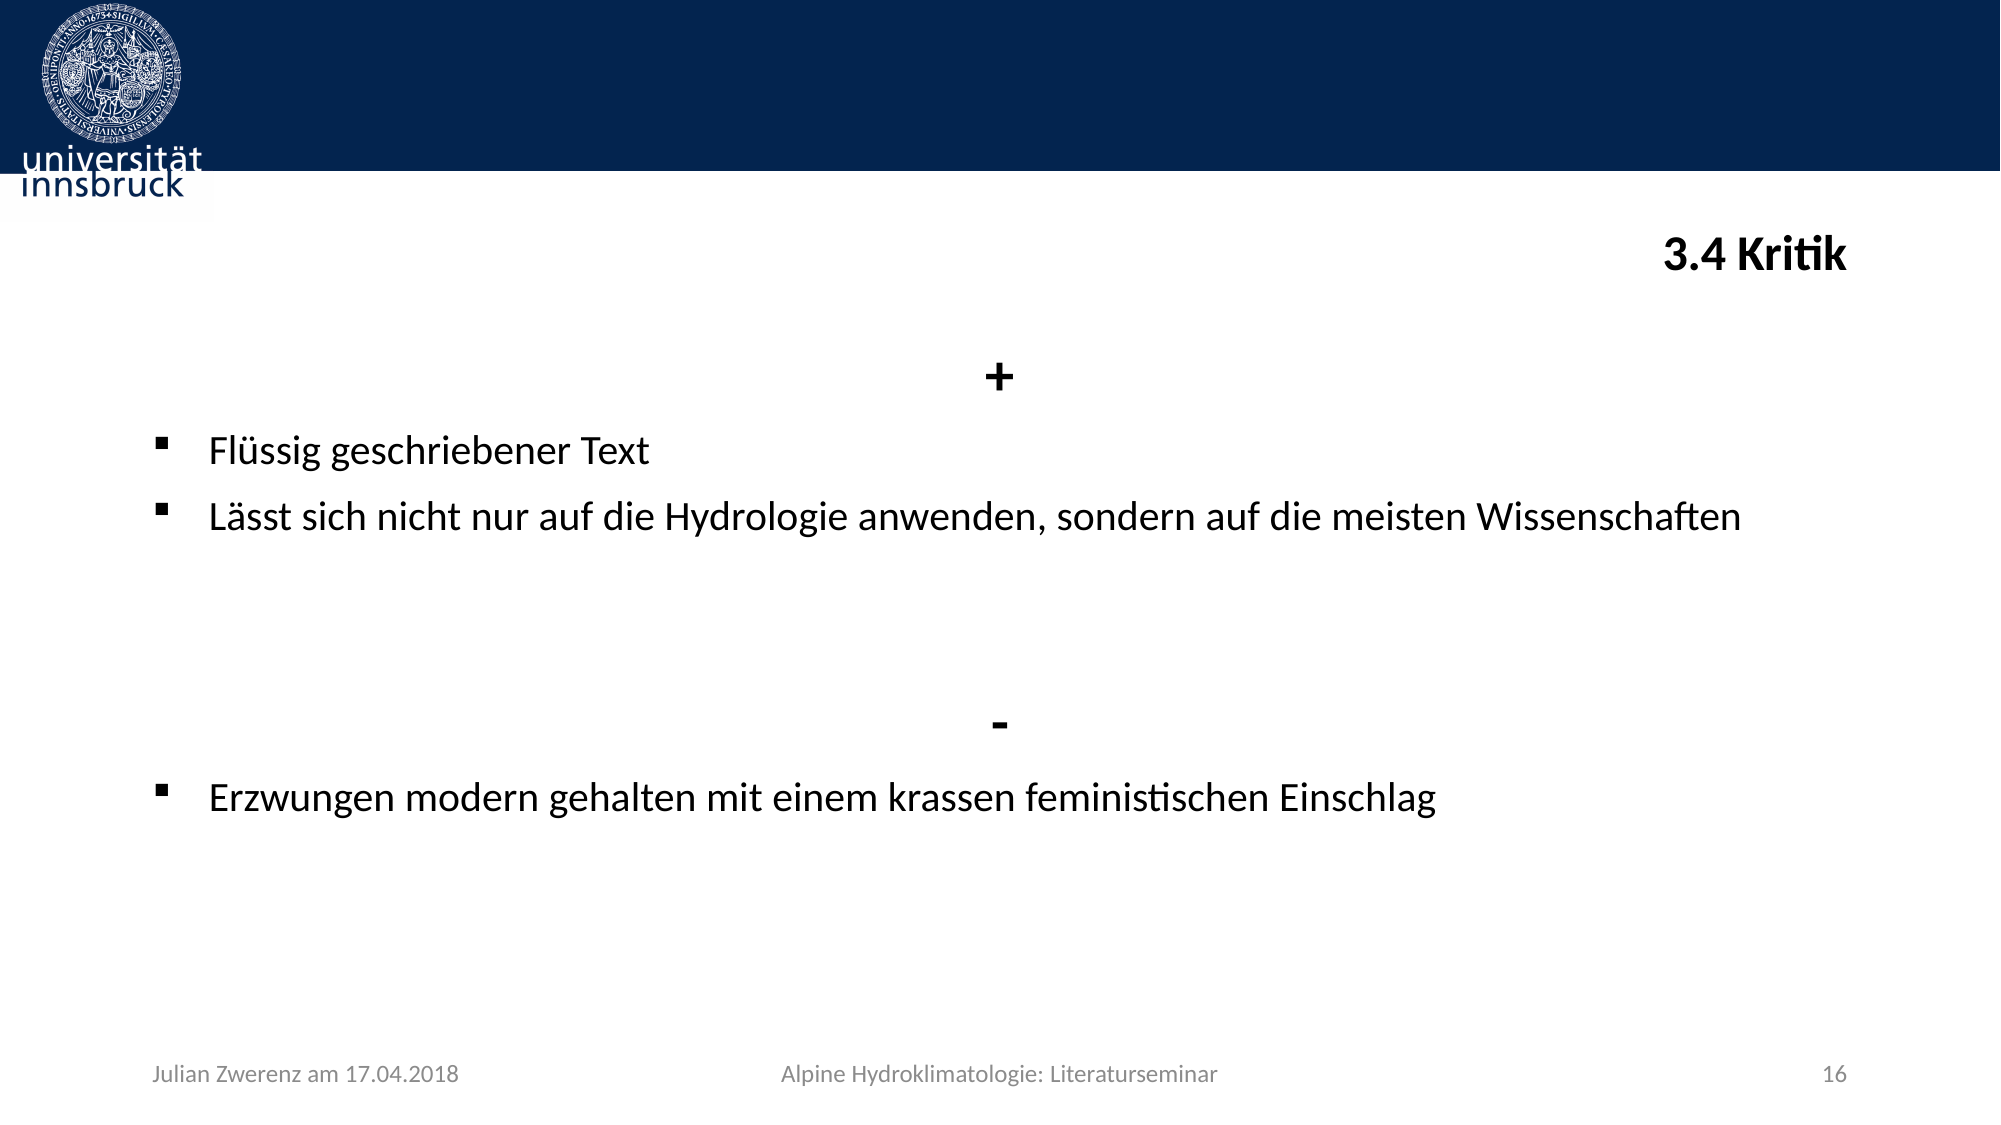

# 3.4 Kritik
+
Flüssig geschriebener Text
Lässt sich nicht nur auf die Hydrologie anwenden, sondern auf die meisten Wissenschaften

-
Erzwungen modern gehalten mit einem krassen feministischen Einschlag
Julian Zwerenz am 17.04.2018
Alpine Hydroklimatologie: Literaturseminar
16